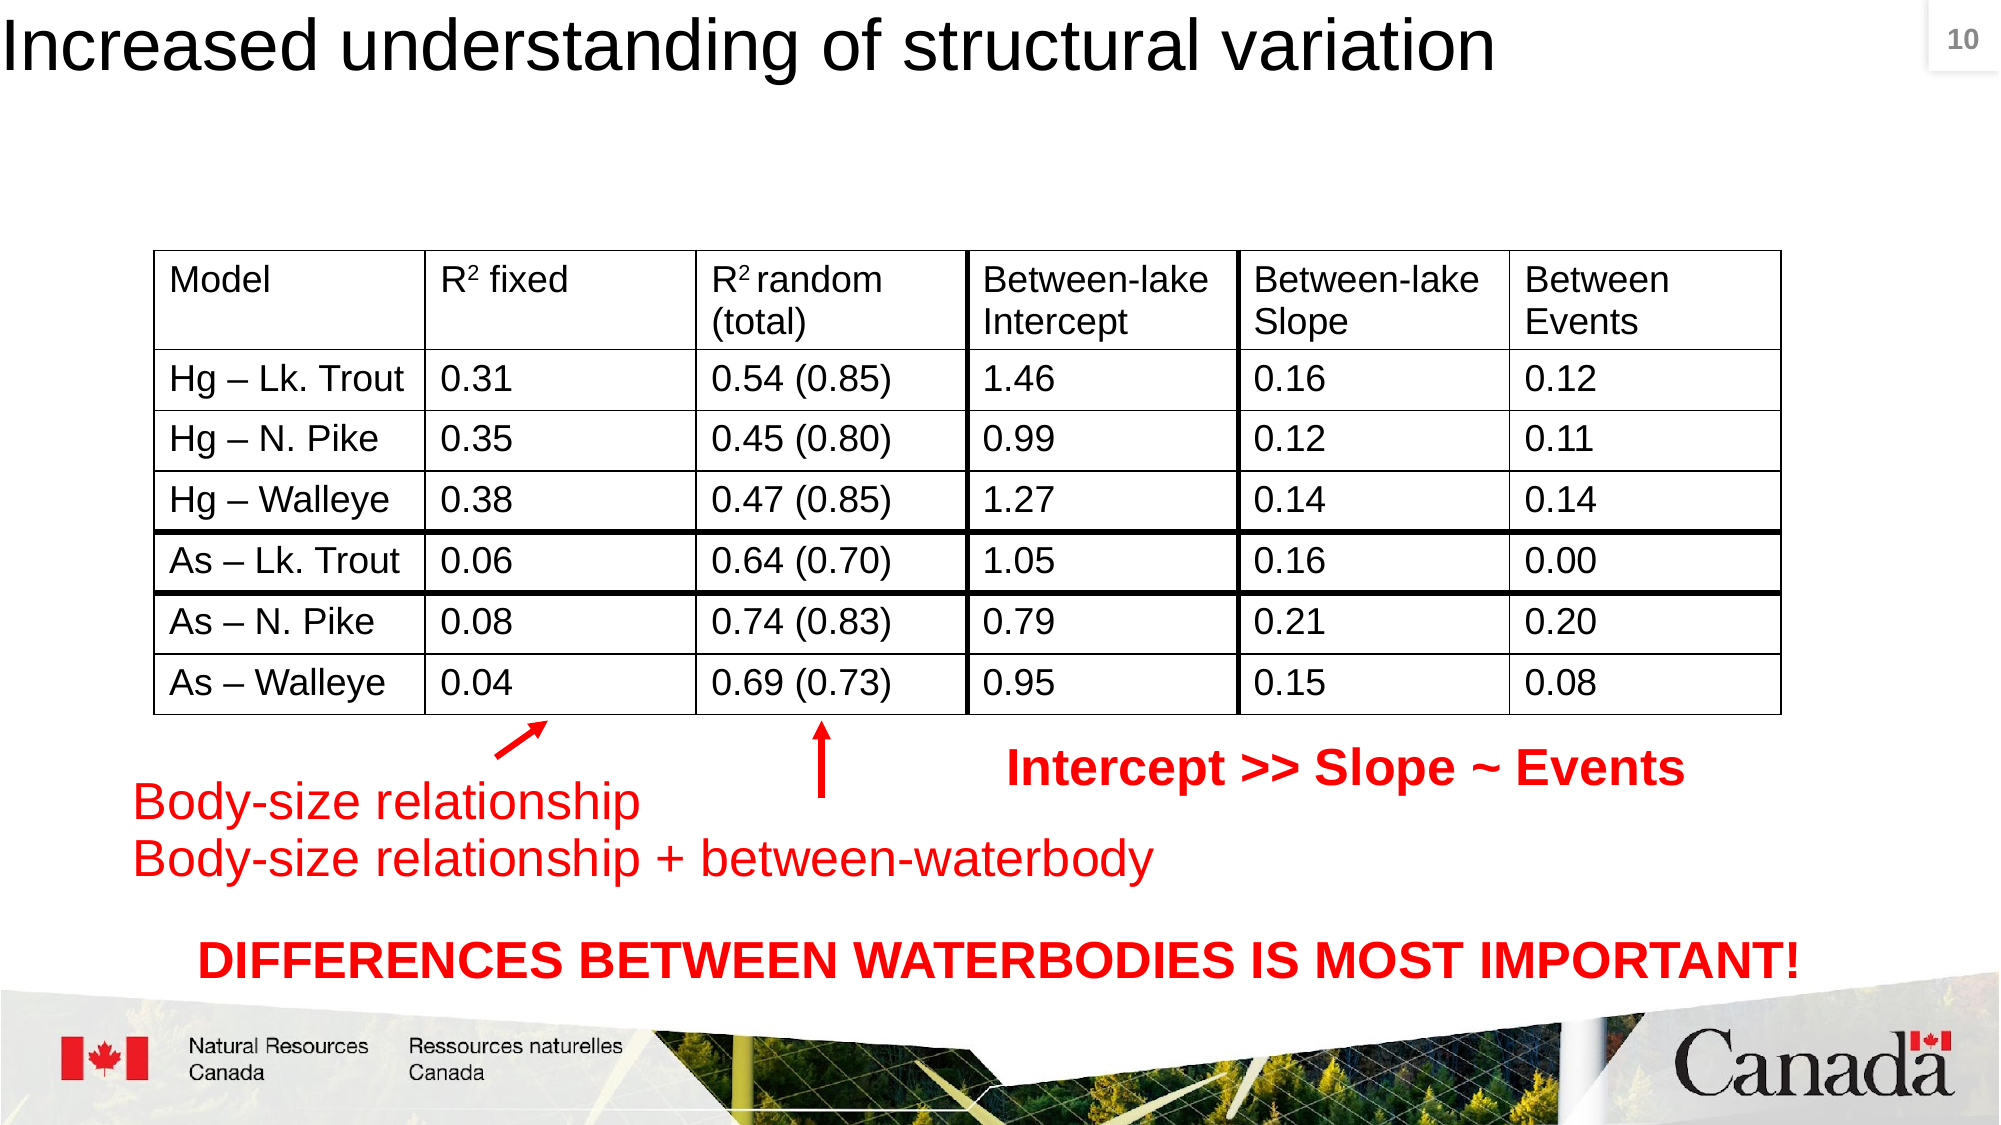

# Increased understanding of structural variation
10
| Model | R2 fixed | R2 random (total) | Between-lake Intercept | Between-lake Slope | Between Events |
| --- | --- | --- | --- | --- | --- |
| Hg – Lk. Trout | 0.31 | 0.54 (0.85) | 1.46 | 0.16 | 0.12 |
| Hg – N. Pike | 0.35 | 0.45 (0.80) | 0.99 | 0.12 | 0.11 |
| Hg – Walleye | 0.38 | 0.47 (0.85) | 1.27 | 0.14 | 0.14 |
| As – Lk. Trout | 0.06 | 0.64 (0.70) | 1.05 | 0.16 | 0.00 |
| As – N. Pike | 0.08 | 0.74 (0.83) | 0.79 | 0.21 | 0.20 |
| As – Walleye | 0.04 | 0.69 (0.73) | 0.95 | 0.15 | 0.08 |
Intercept >> Slope ~ Events

Body-size relationship
Body-size relationship + between-waterbody
DIFFERENCES BETWEEN WATERBODIES IS MOST IMPORTANT!